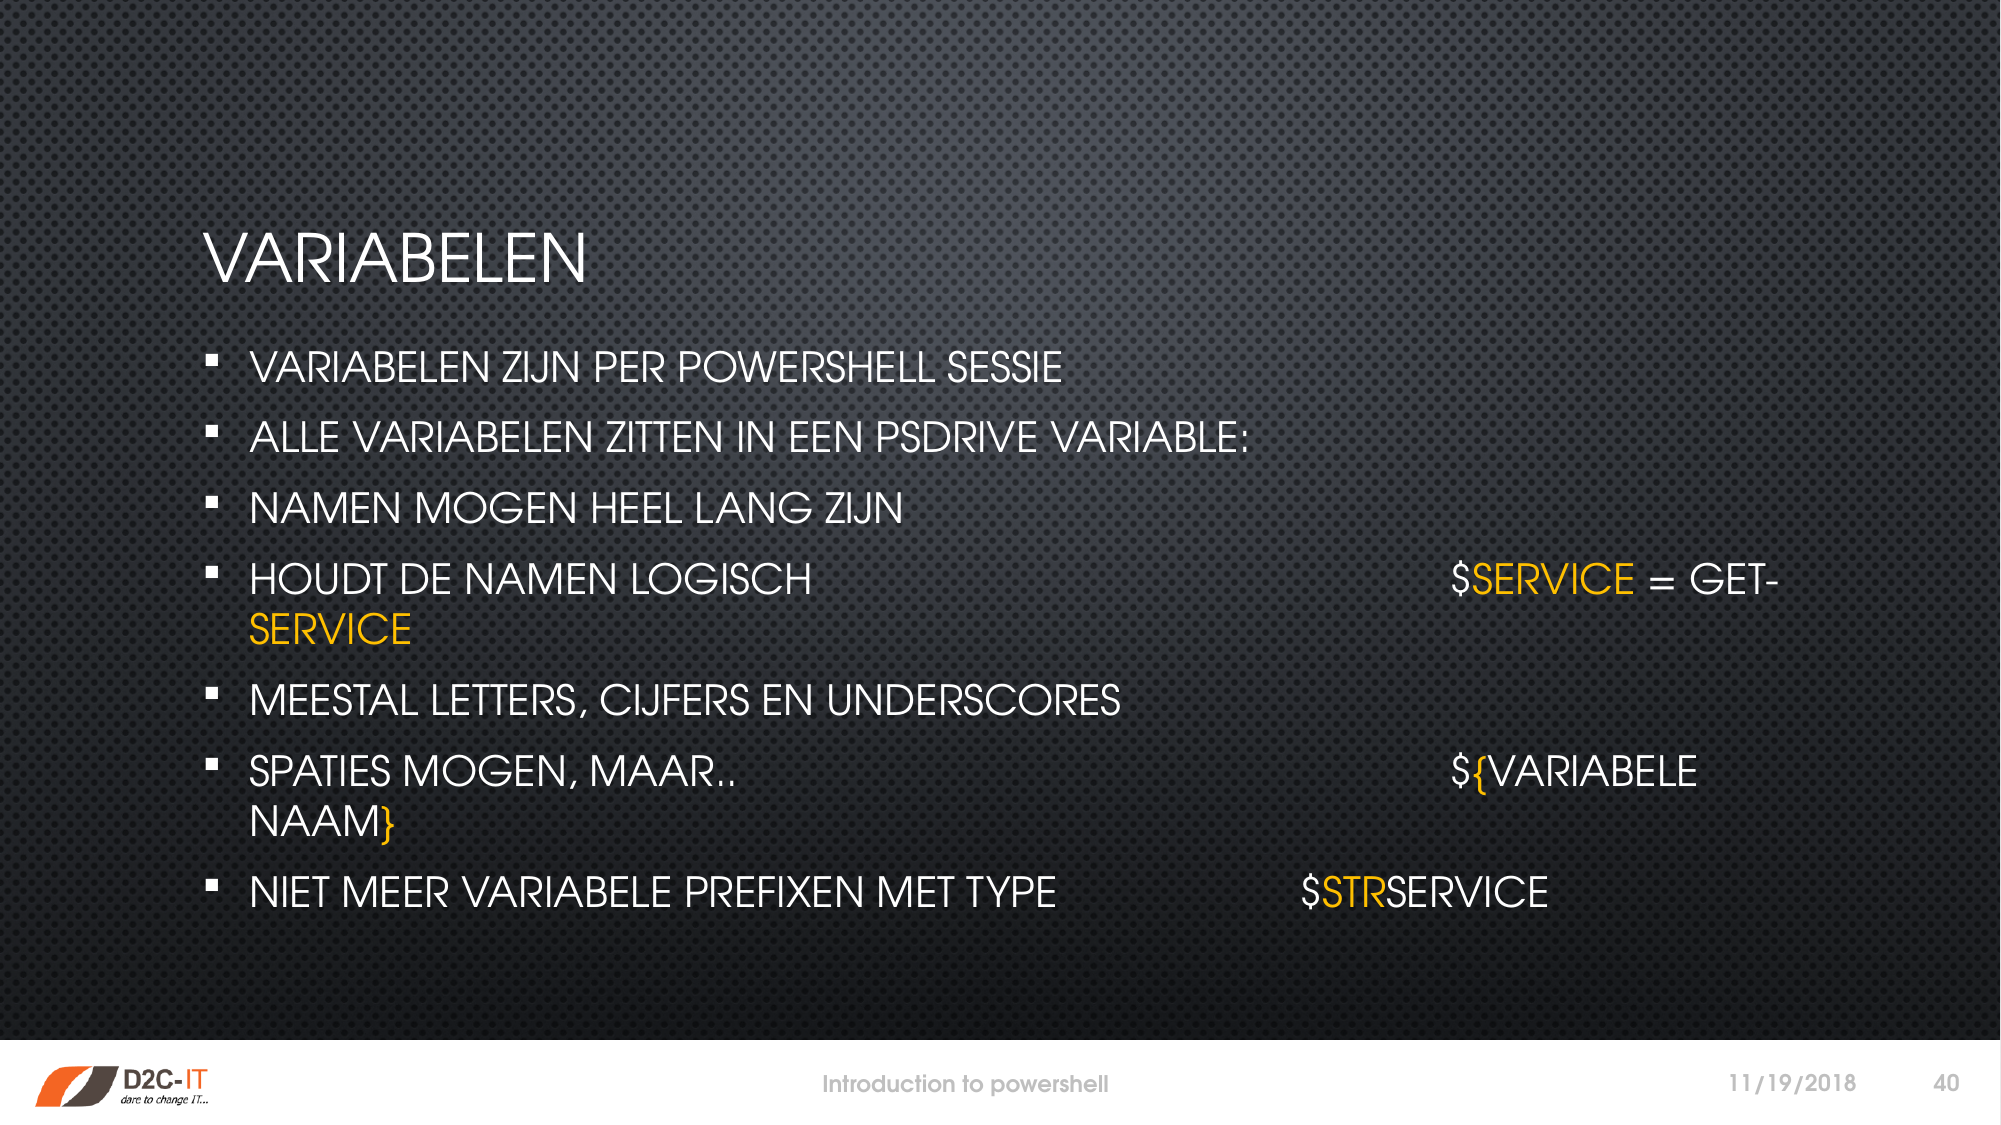

# variabelen
Variabelen zijn per Powershell sessie
Alle variabelen zitten in een psdrive variable:
Namen mogen heel lang zijn
Houdt de namen logisch					$service = get-service
Meestal letters, cijfers en underscores
Spaties mogen, maar..  					${variabele naam}
Niet meer variabele prefixen met type		$strService

11/19/2018
40
Introduction to powershell